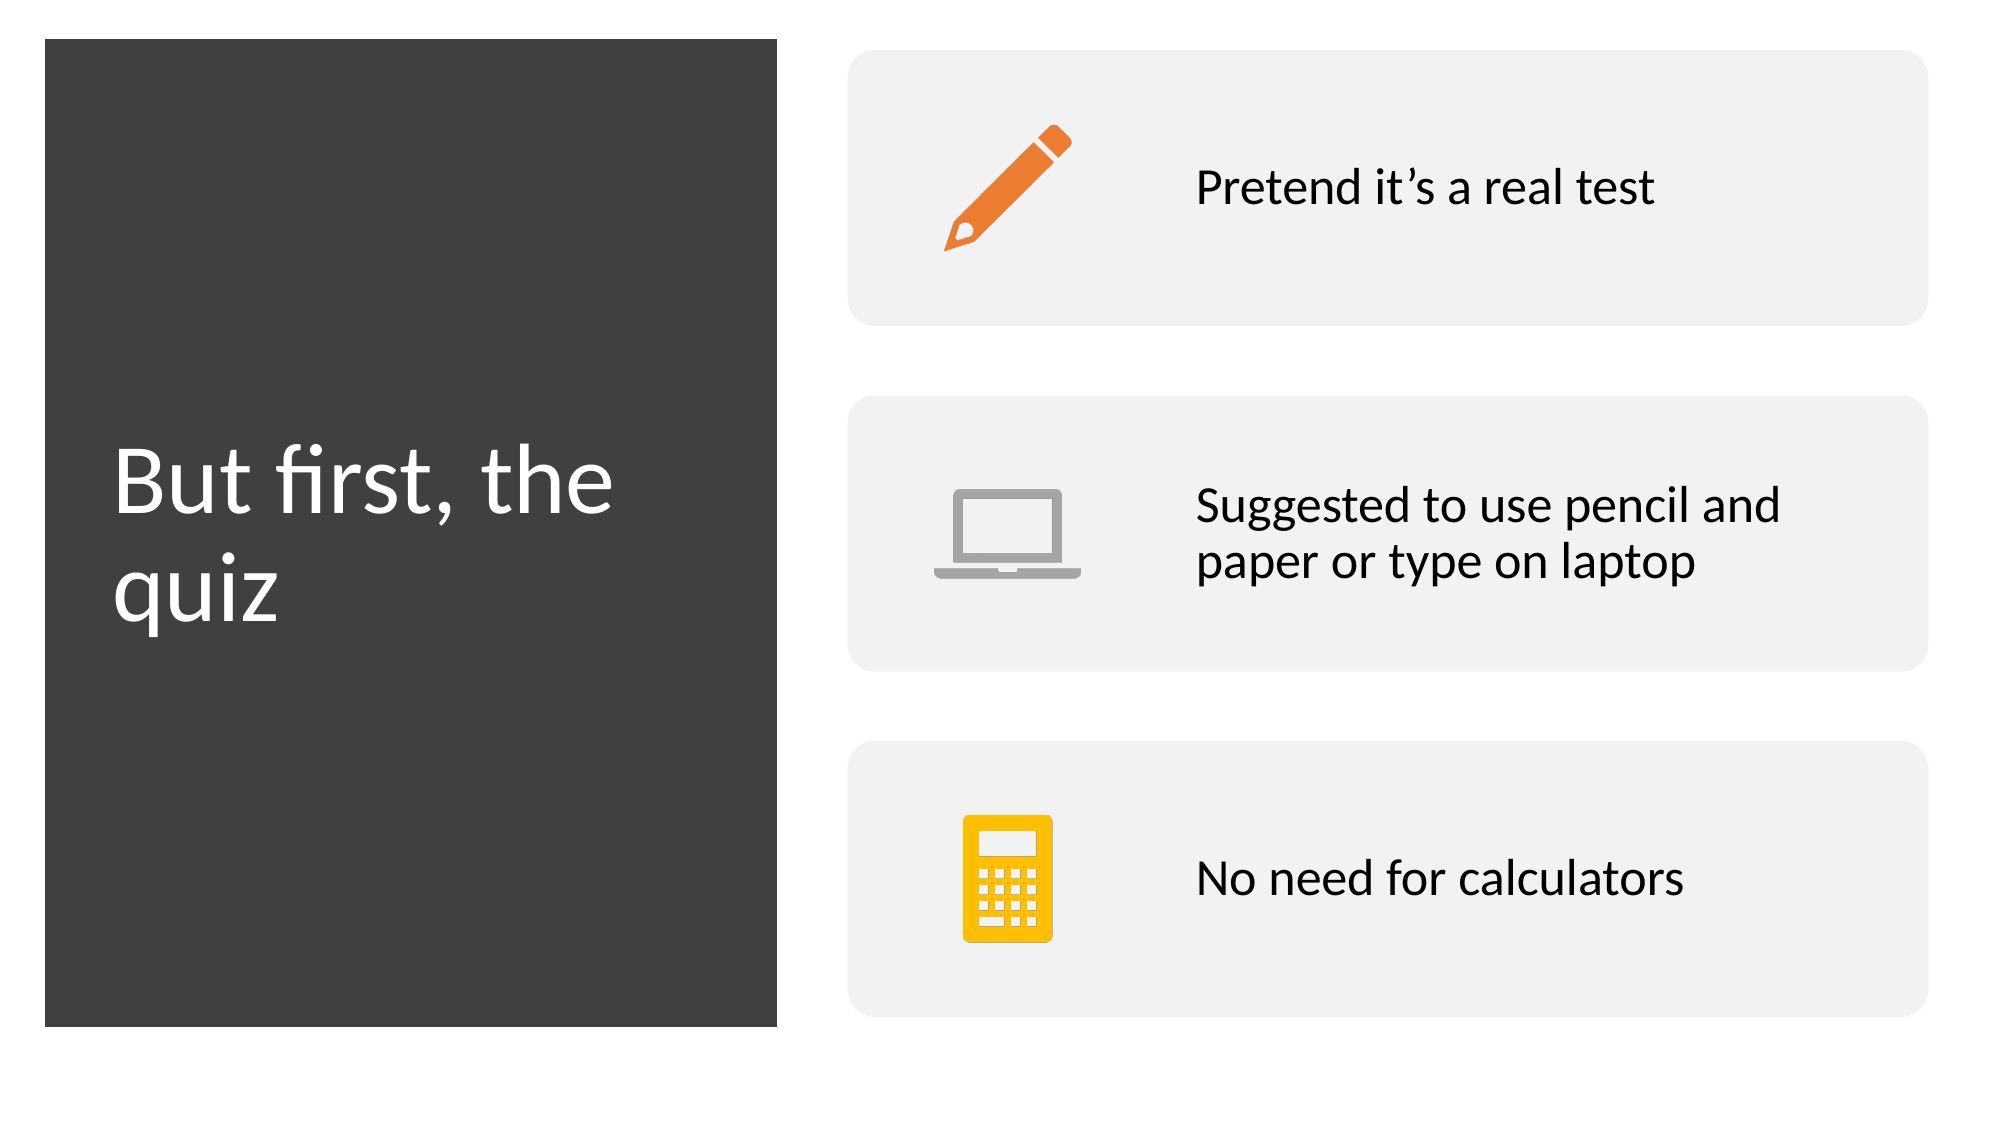

Pretend it’s a real test
Suggested to use pencil and paper or type on laptop
No need for calculators
# But first, the quiz